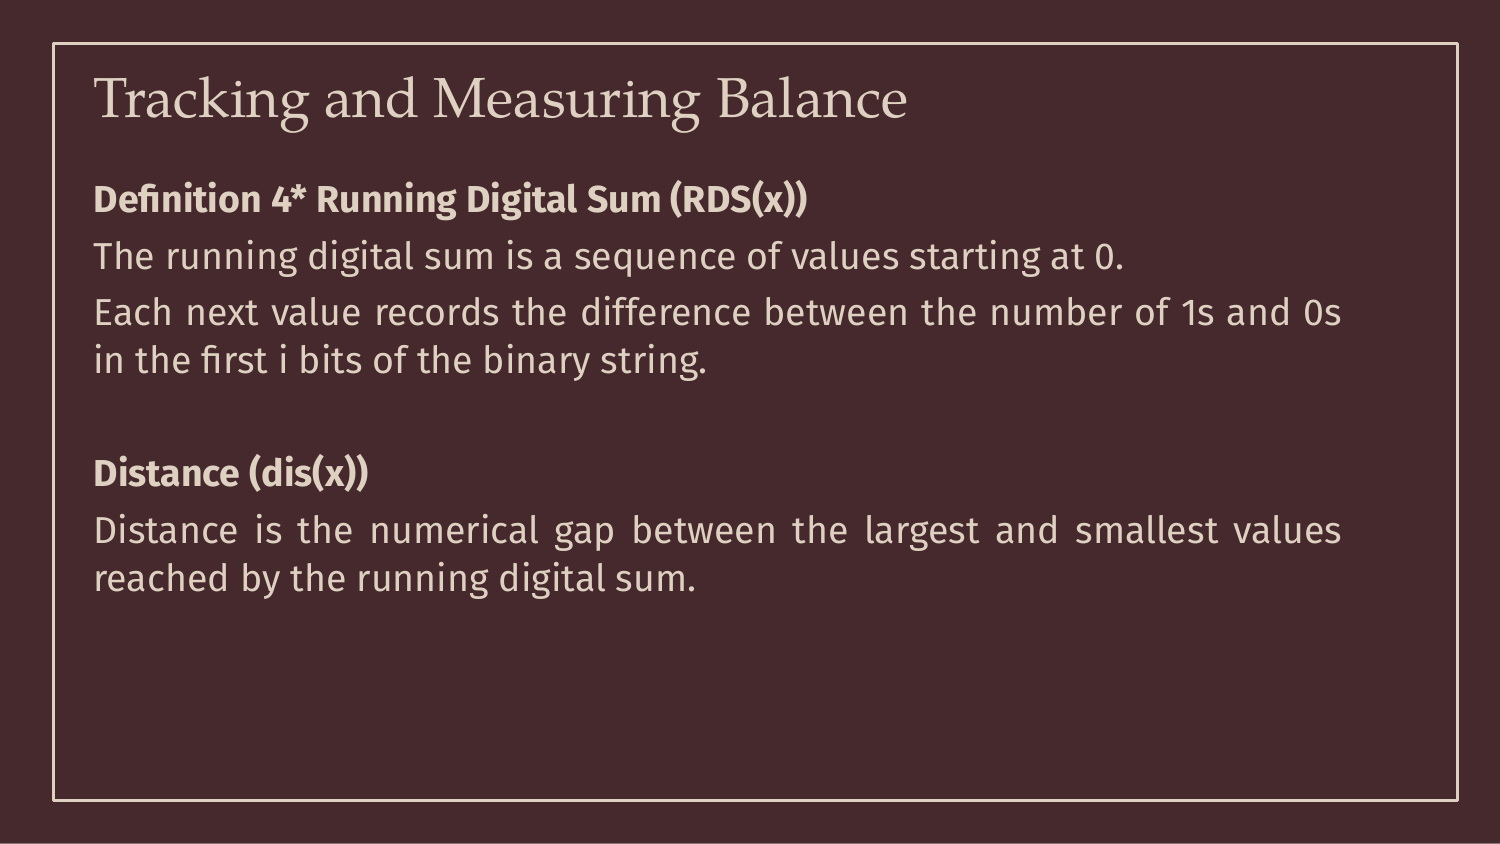

# Tracking and Measuring Balance
Definition 4* Running Digital Sum (RDS(x))
The running digital sum is a sequence of values starting at 0.
Each next value records the difference between the number of 1s and 0s in the first i bits of the binary string.

Distance (dis(x))
Distance is the numerical gap between the largest and smallest values reached by the running digital sum.